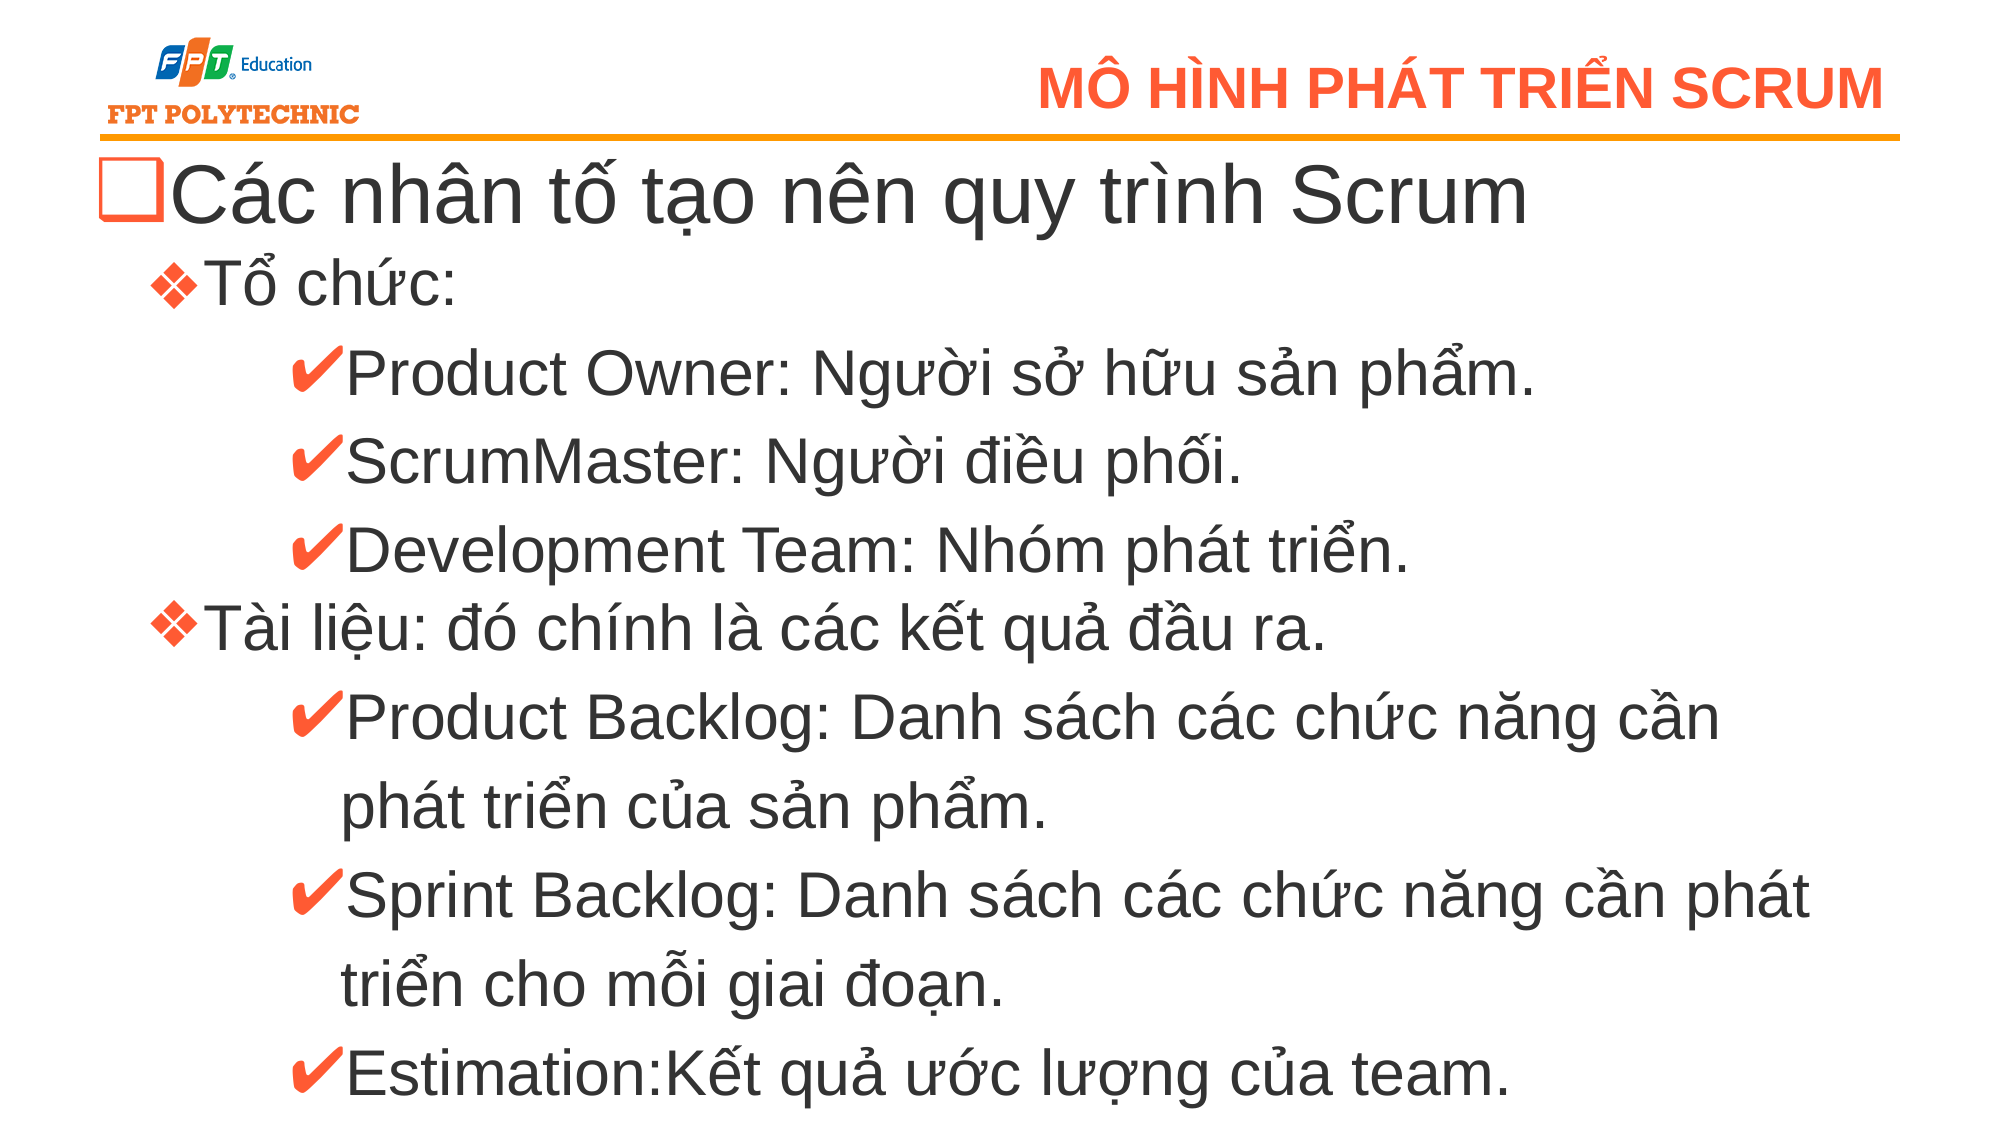

# Mô hình phát triển scrum
Các nhân tố tạo nên quy trình Scrum
Tổ chức:
Product Owner: Người sở hữu sản phẩm.
ScrumMaster: Người điều phối.
Development Team: Nhóm phát triển.
Tài liệu: đó chính là các kết quả đầu ra.
Product Backlog: Danh sách các chức năng cần phát triển của sản phẩm.
Sprint Backlog: Danh sách các chức năng cần phát triển cho mỗi giai đoạn.
Estimation:Kết quả ước lượng của team.